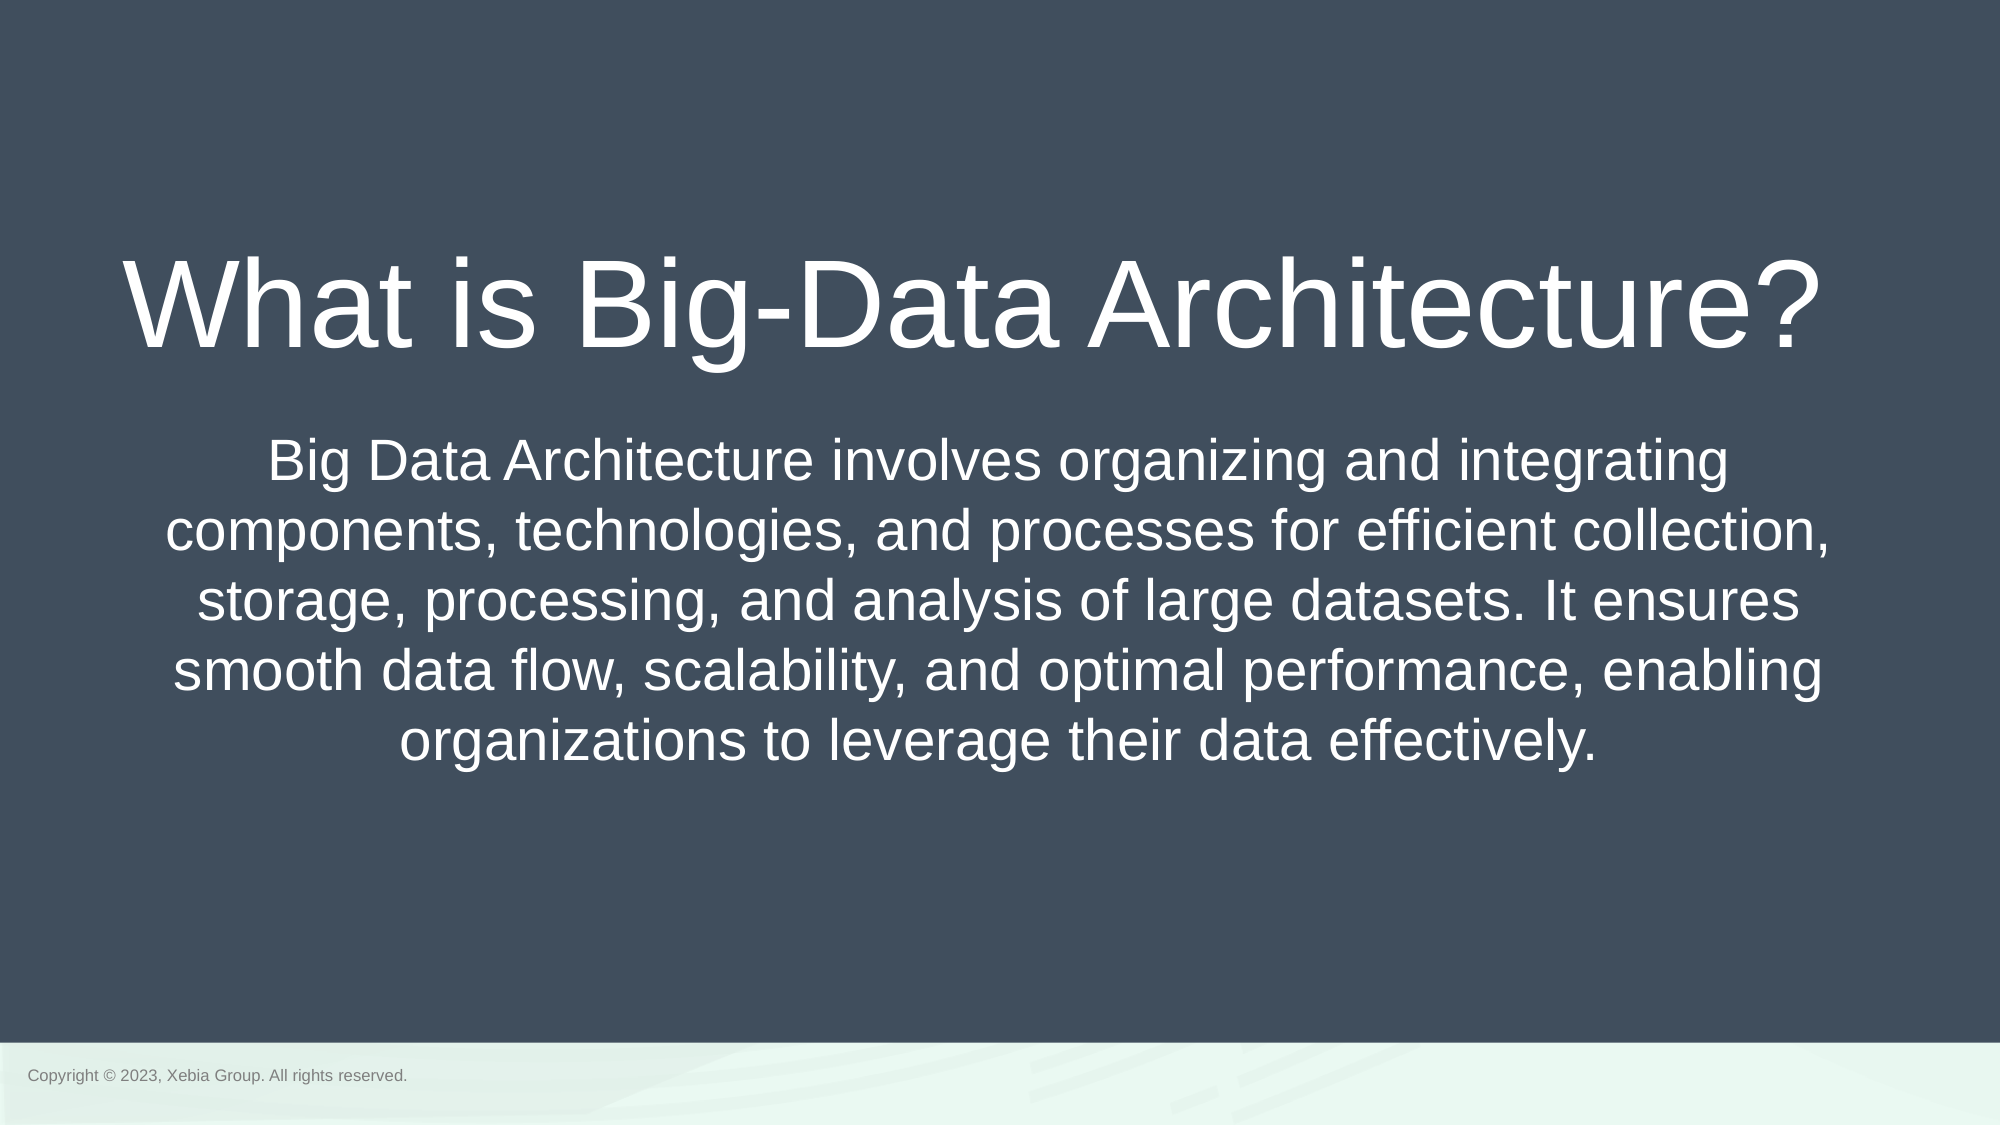

What is Big-Data Architecture?
# Big Data Architecture involves organizing and integrating components, technologies, and processes for efficient collection, storage, processing, and analysis of large datasets. It ensures smooth data flow, scalability, and optimal performance, enabling organizations to leverage their data effectively.